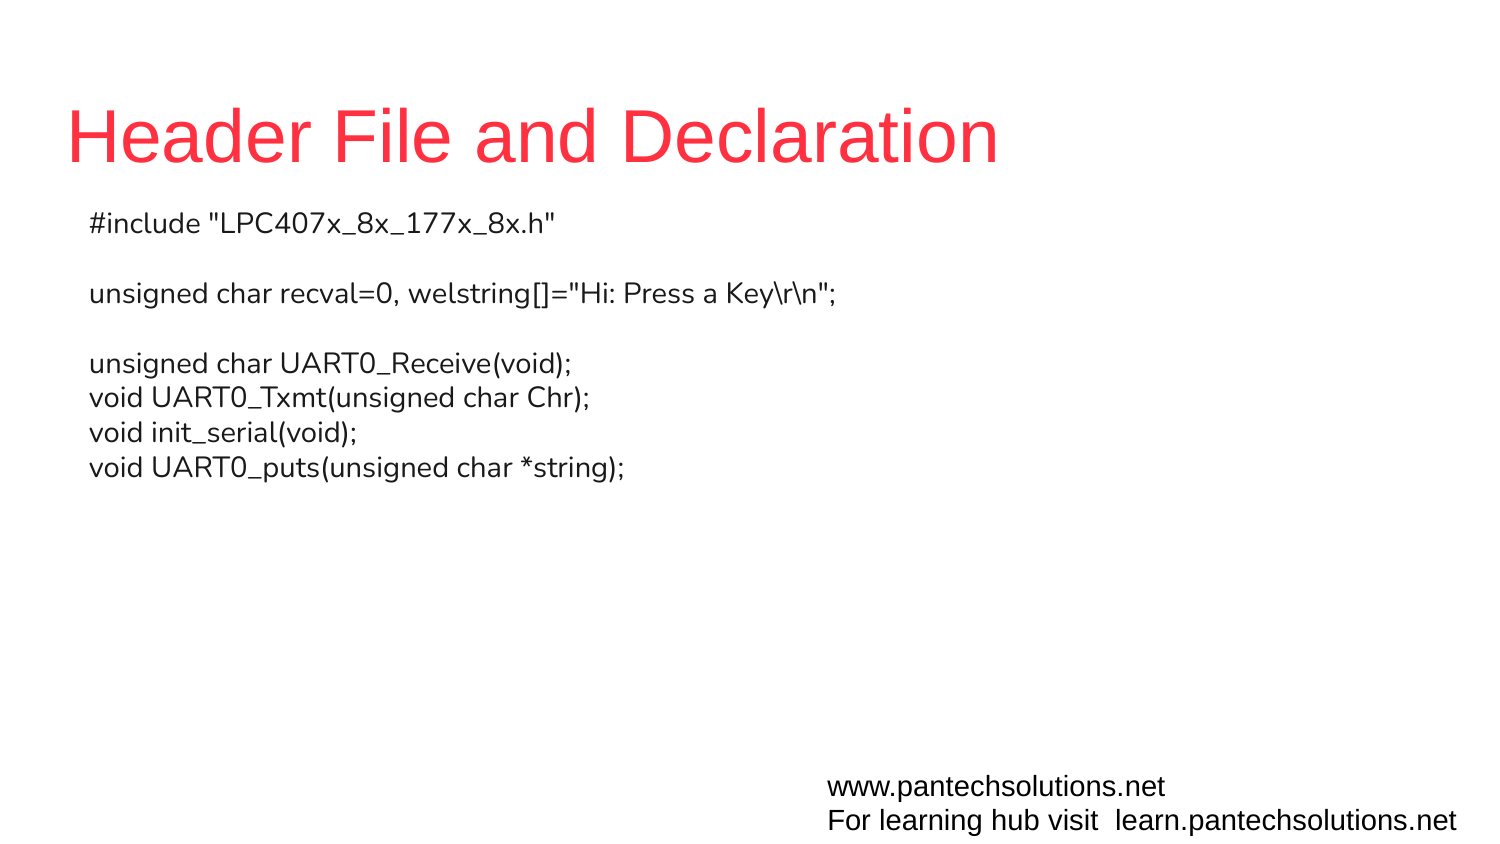

# Header File and Declaration
#include "LPC407x_8x_177x_8x.h"

unsigned char recval=0, welstring[]="Hi: Press a Key\r\n";

unsigned char UART0_Receive(void);
void UART0_Txmt(unsigned char Chr);
void init_serial(void);
void UART0_puts(unsigned char *string);
www.pantechsolutions.net
For learning hub visit  learn.pantechsolutions.net